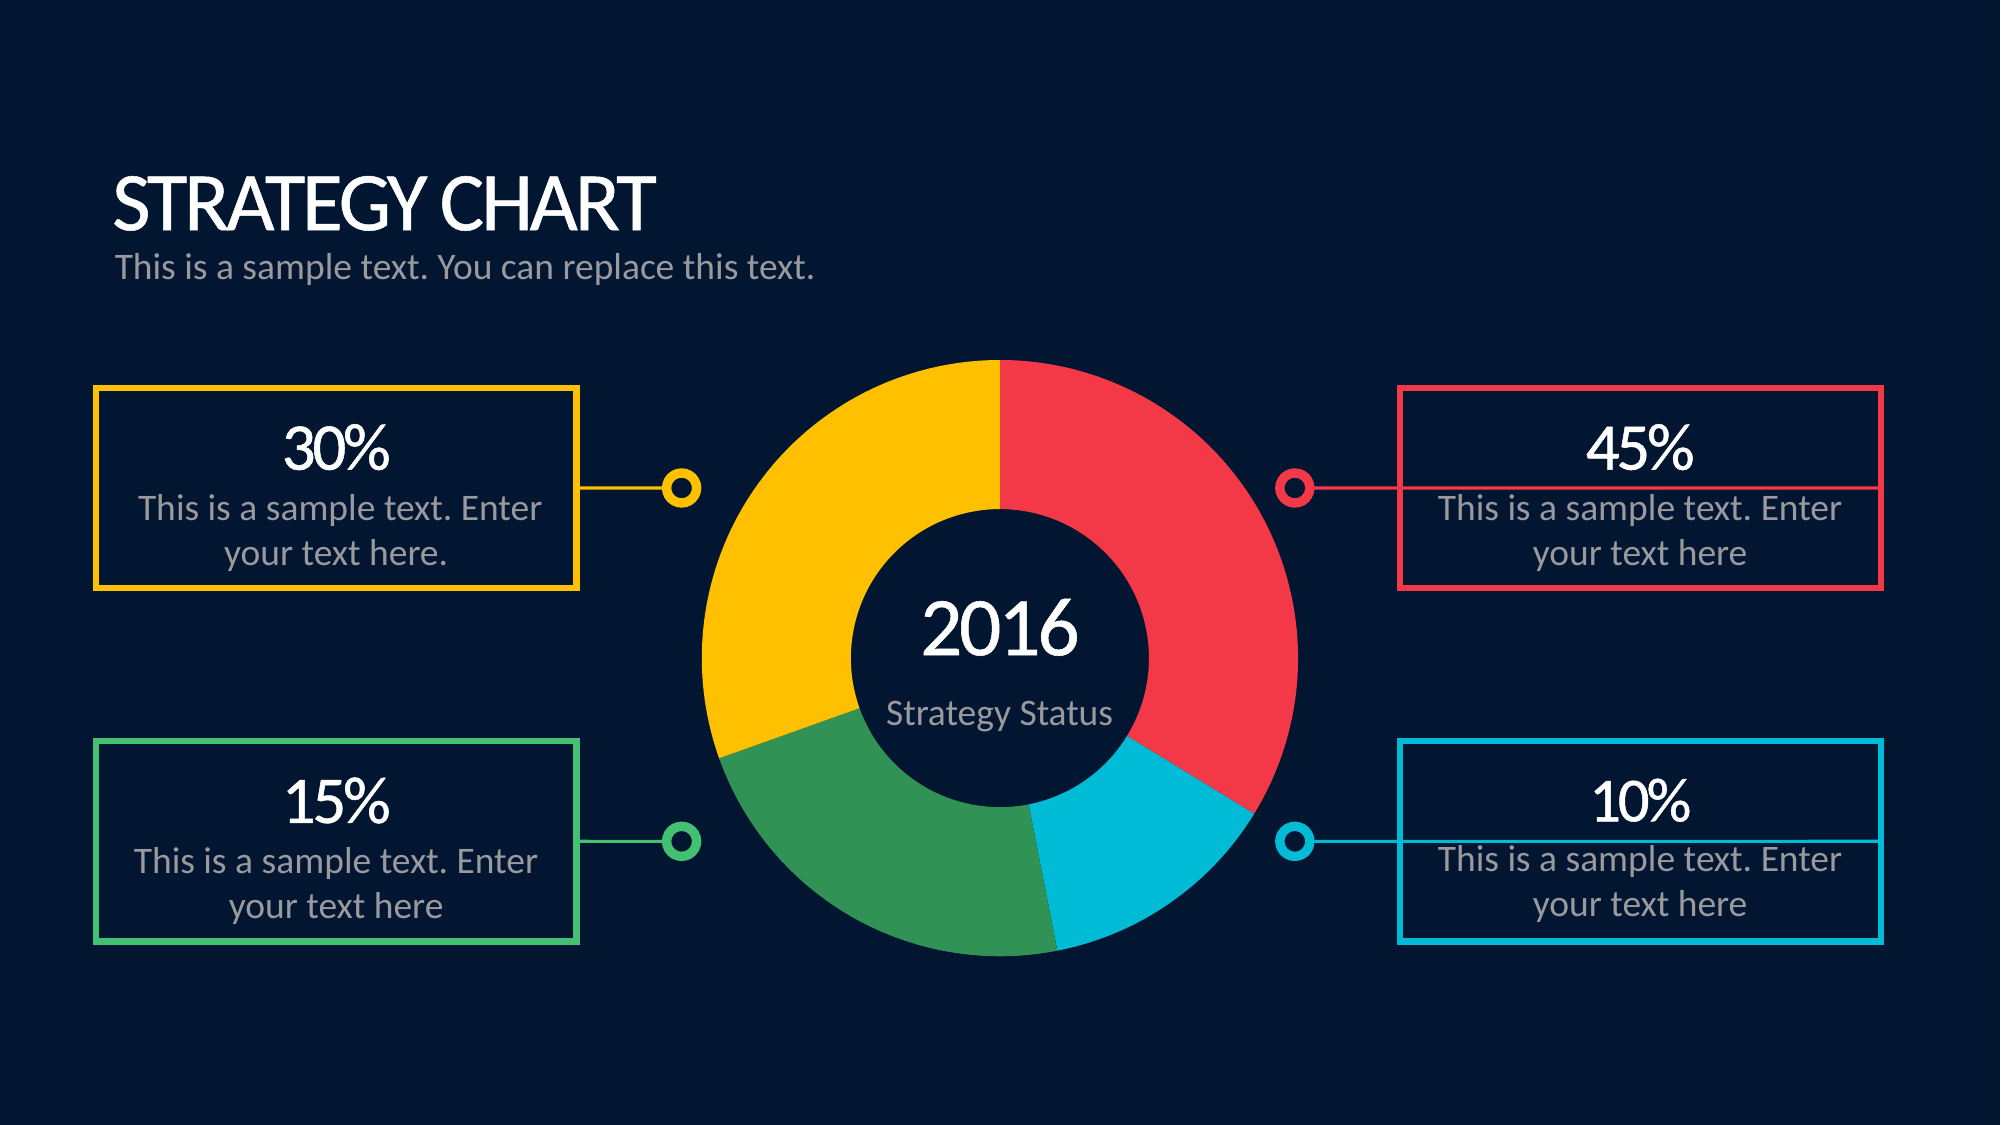

Strategy Chart
This is a sample text. You can replace this text.

### Chart

| Category | Sales |
|---|---|
| 1st Qtr | 8.2 |
| 2nd Qtr | 3.2 |
| 3rd Qtr | 5.5 |
| 4th Qtr | 7.4 |
30%
 This is a sample text. Enter your text here.

45%
This is a sample text. Enter your text here

2016
Strategy Status
15%
This is a sample text. Enter your text here

10%
This is a sample text. Enter your text here